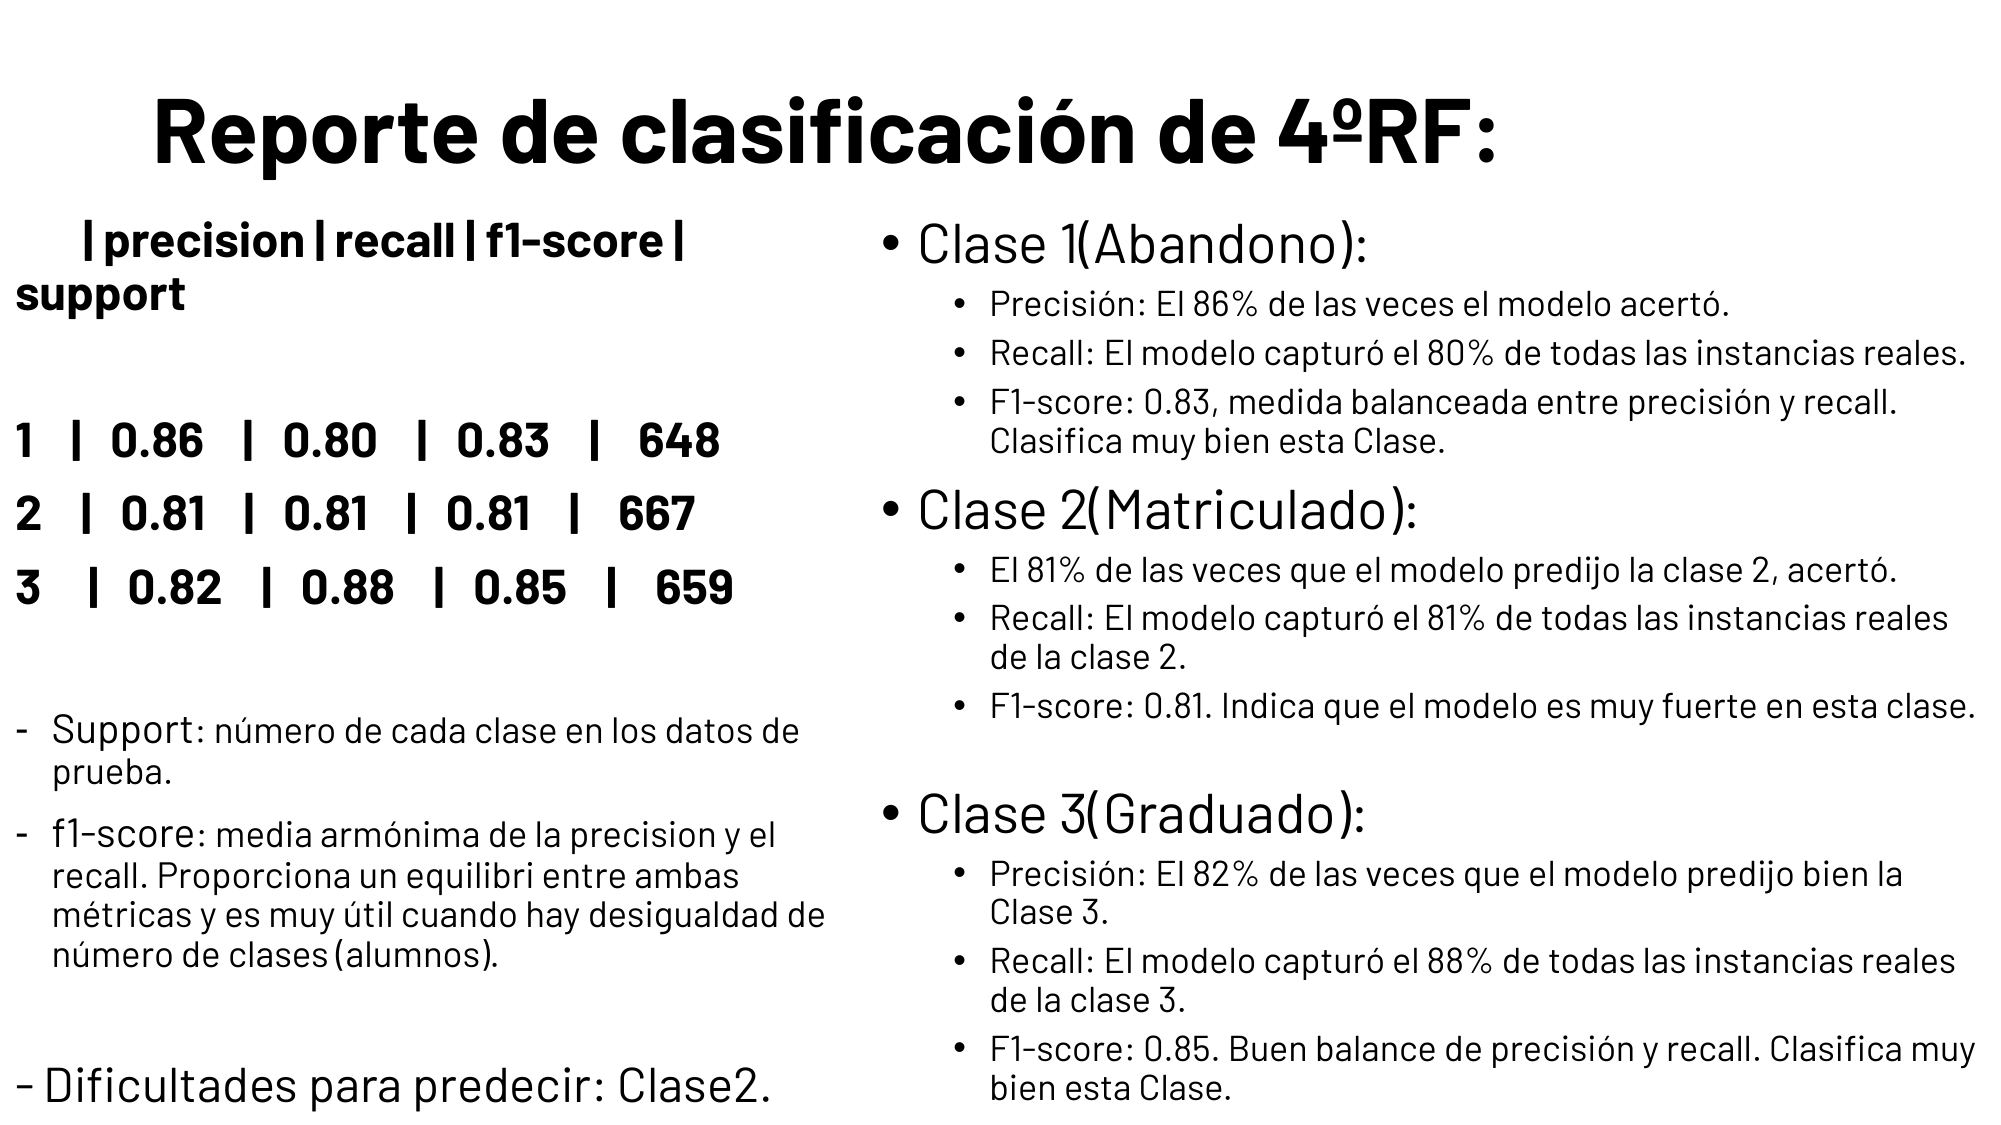

# Reporte de clasificación de 4ºRF:
       | precision | recall | f1-score | support

1    |   0.86    |   0.80    |   0.83    |    648
2    |   0.81    |   0.81    |   0.81    |    667
|   0.82    |   0.88    |   0.85    |    659

Support: número de cada clase en los datos de prueba.
f1-score: media armónima de la precision y el recall. Proporciona un equilibri entre ambas métricas y es muy útil cuando hay desigualdad de número de clases (alumnos).

- Dificultades para predecir: Clase2.
Clase 1(Abandono):
Precisión: El 86% de las veces el modelo acertó.
Recall: El modelo capturó el 80% de todas las instancias reales.
F1-score: 0.83, medida balanceada entre precisión y recall. Clasifica muy bien esta Clase.
Clase 2(Matriculado):
El 81% de las veces que el modelo predijo la clase 2, acertó.
Recall: El modelo capturó el 81% de todas las instancias reales de la clase 2.
F1-score: 0.81. Indica que el modelo es muy fuerte en esta clase.
Clase 3(Graduado):
Precisión: El 82% de las veces que el modelo predijo bien la Clase 3.
Recall: El modelo capturó el 88% de todas las instancias reales de la clase 3.
F1-score: 0.85. Buen balance de precisión y recall. Clasifica muy bien esta Clase.